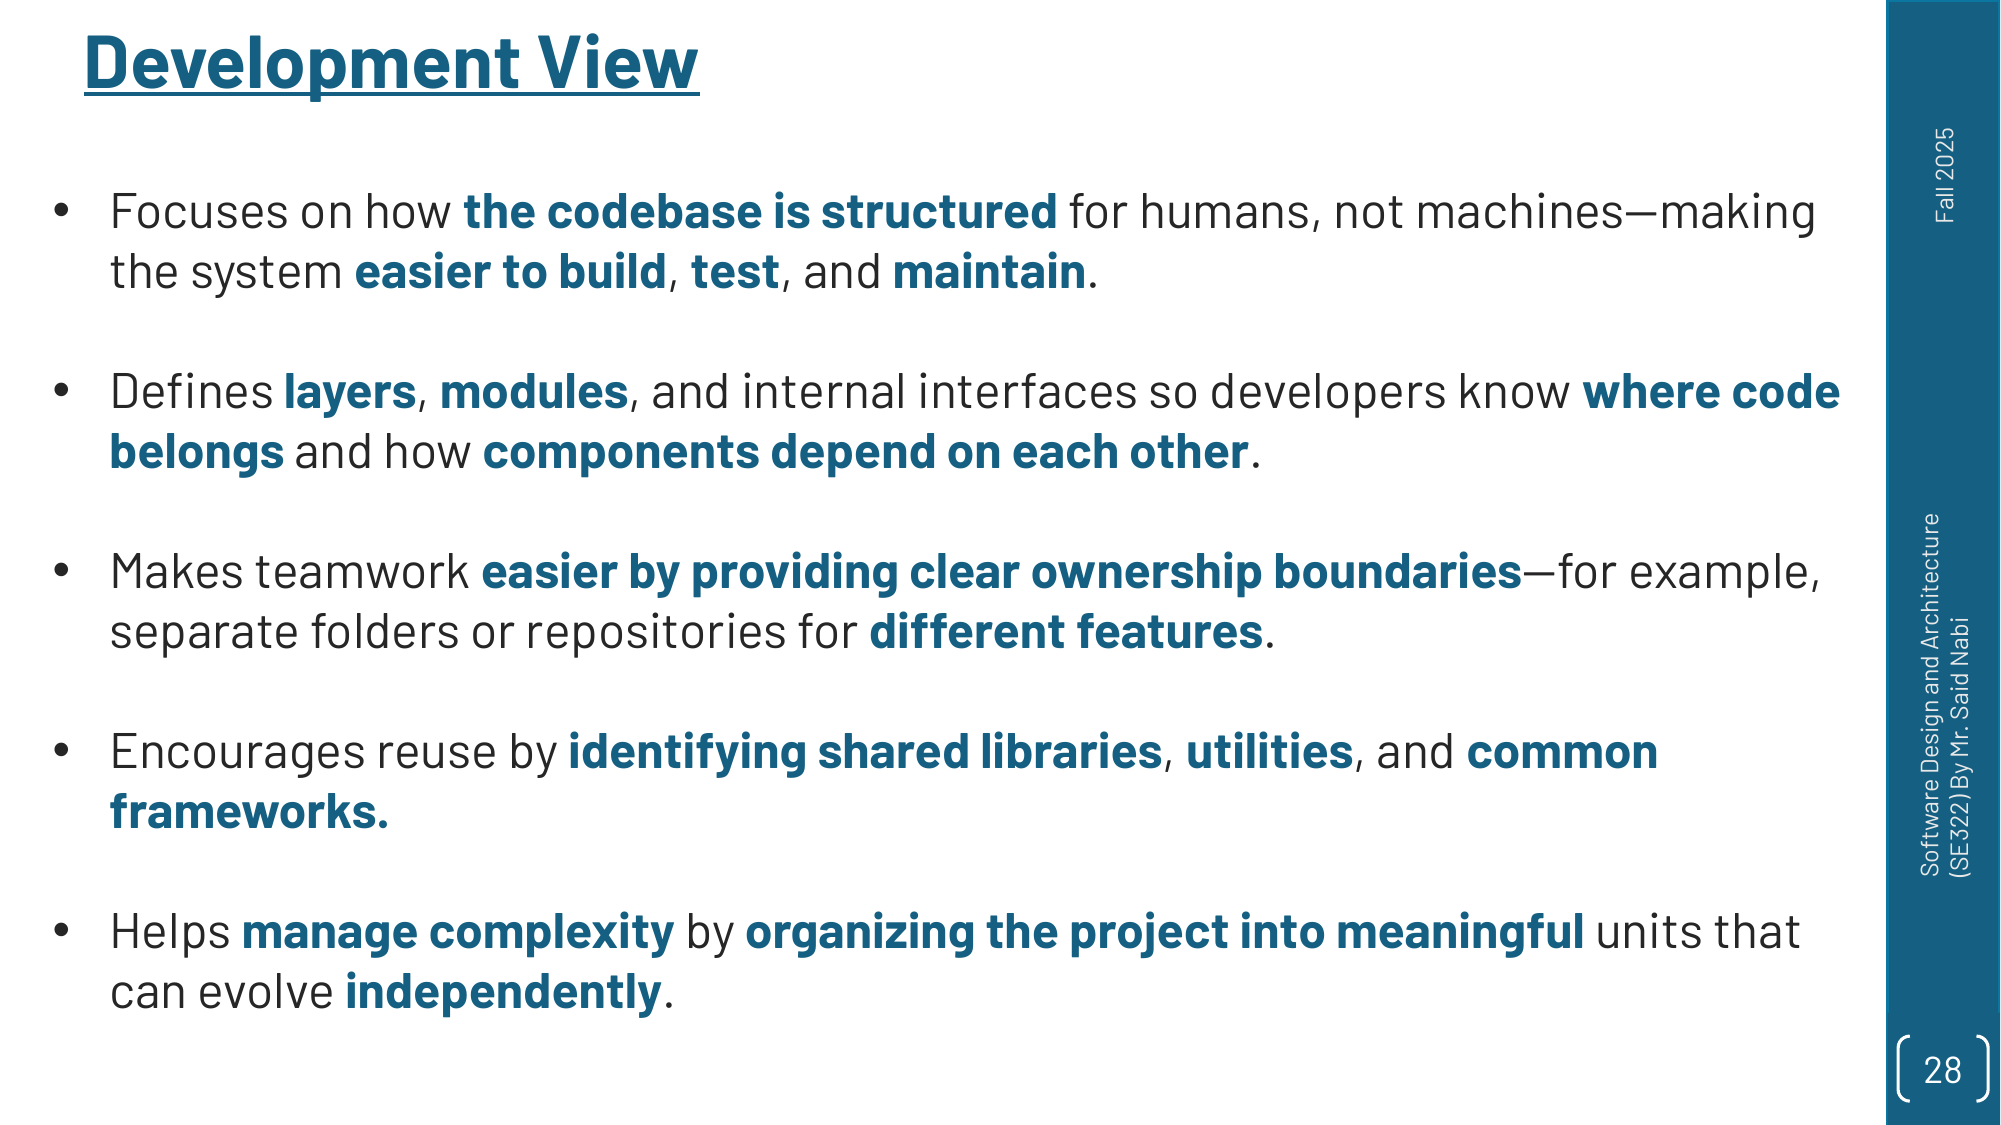

Development View

Focuses on how the codebase is structured for humans, not machines—making the system easier to build, test, and maintain.

Defines layers, modules, and internal interfaces so developers know where code belongs and how components depend on each other.

Makes teamwork easier by providing clear ownership boundaries—for example, separate folders or repositories for different features.

Encourages reuse by identifying shared libraries, utilities, and common frameworks.

Helps manage complexity by organizing the project into meaningful units that can evolve independently.